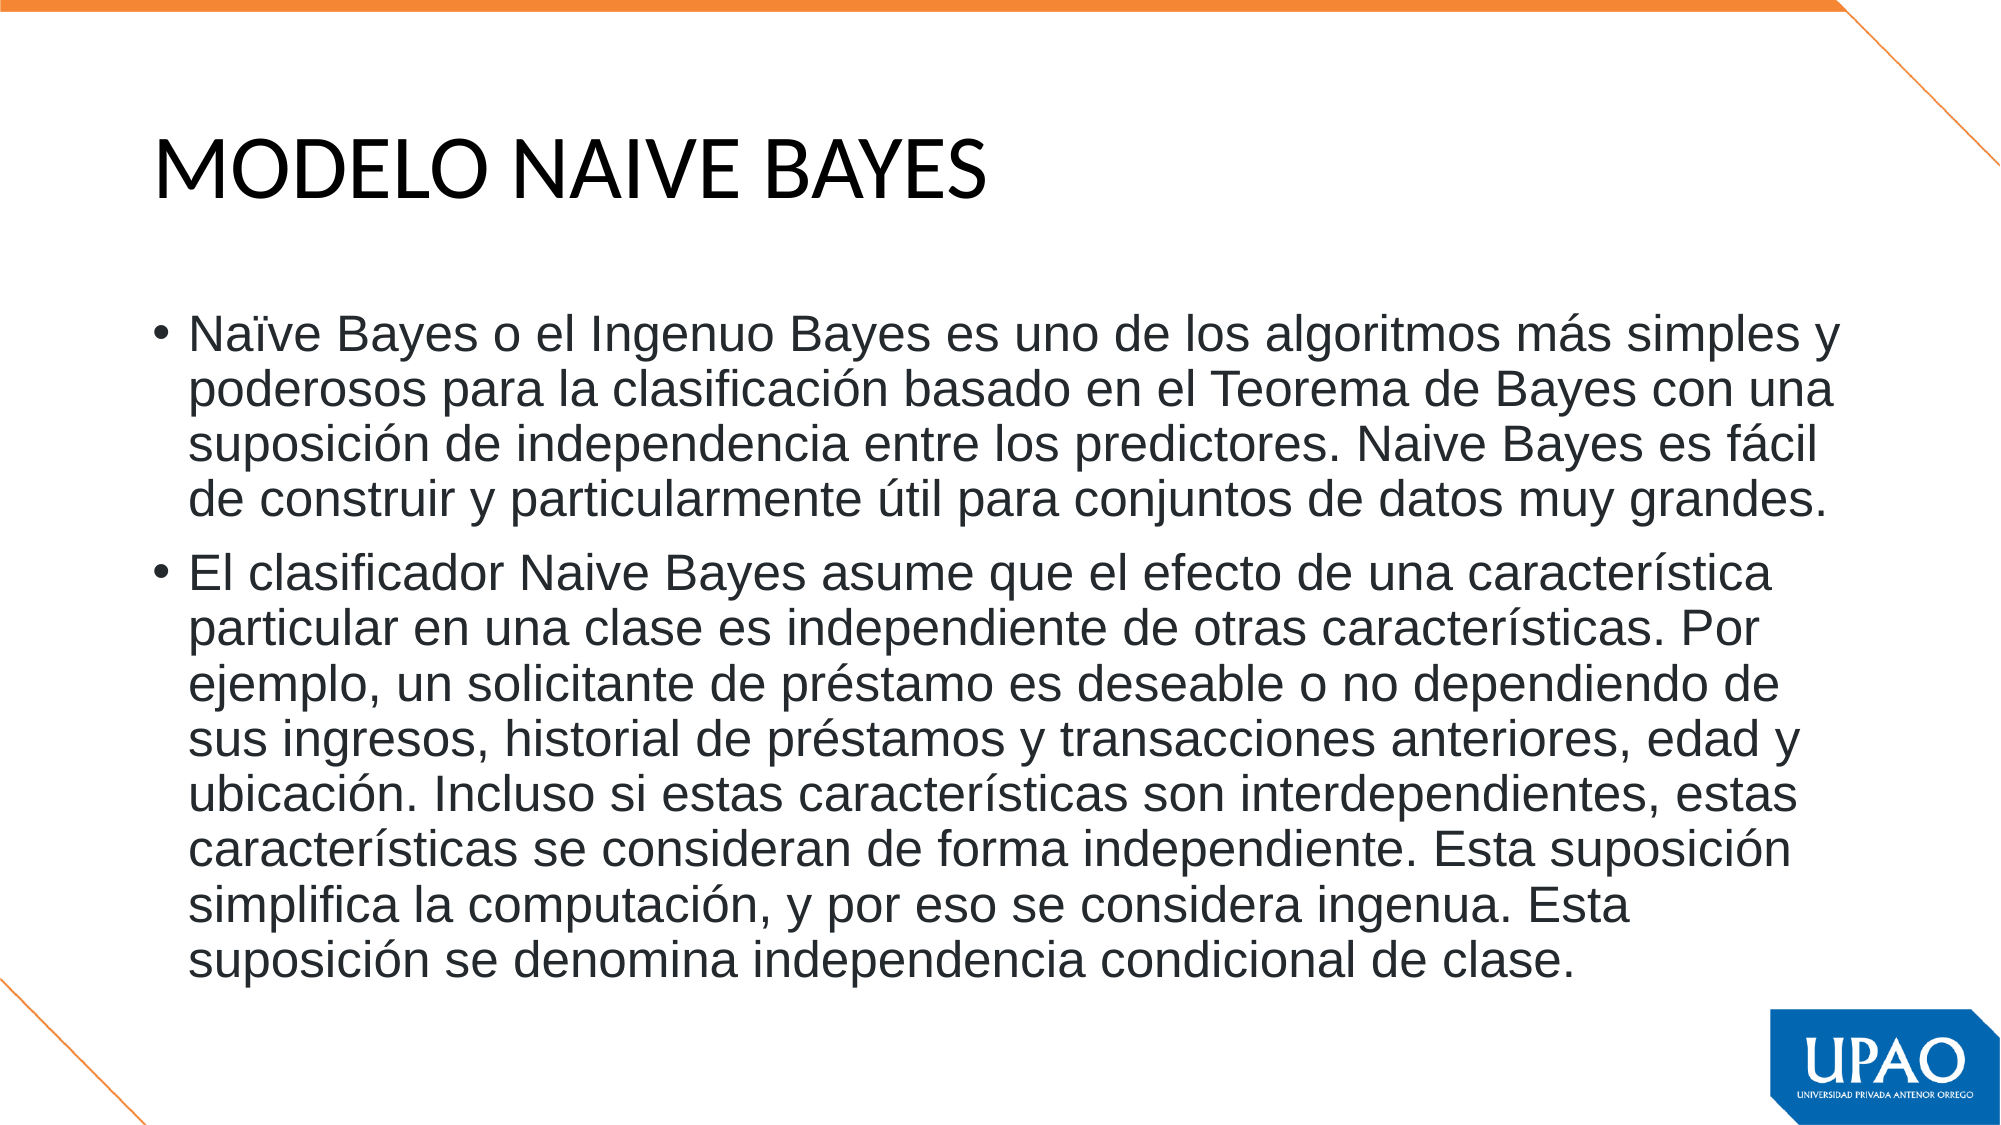

# MODELO NAIVE BAYES
Naïve Bayes o el Ingenuo Bayes es uno de los algoritmos más simples y poderosos para la clasificación basado en el Teorema de Bayes con una suposición de independencia entre los predictores. Naive Bayes es fácil de construir y particularmente útil para conjuntos de datos muy grandes.
El clasificador Naive Bayes asume que el efecto de una característica particular en una clase es independiente de otras características. Por ejemplo, un solicitante de préstamo es deseable o no dependiendo de sus ingresos, historial de préstamos y transacciones anteriores, edad y ubicación. Incluso si estas características son interdependientes, estas características se consideran de forma independiente. Esta suposición simplifica la computación, y por eso se considera ingenua. Esta suposición se denomina independencia condicional de clase.